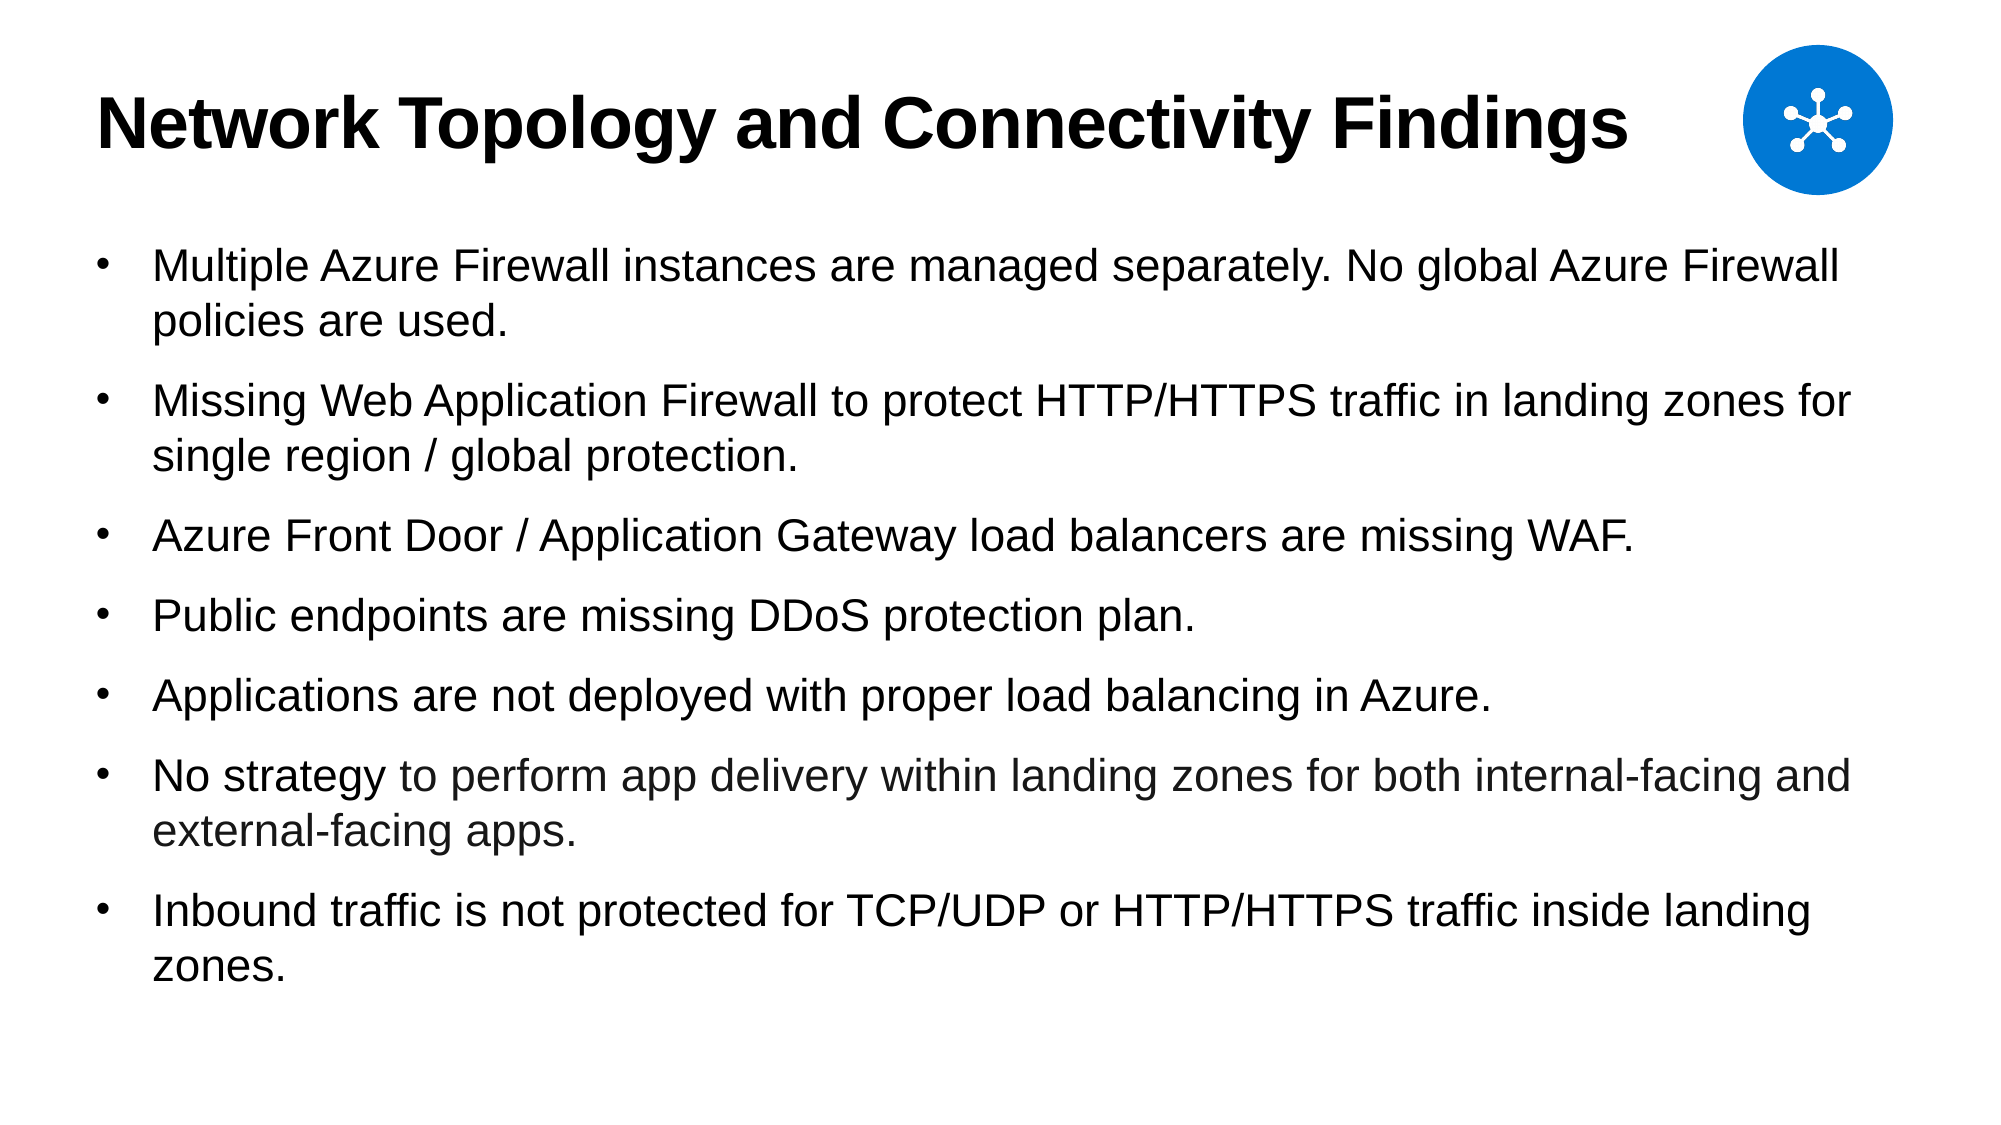

# Network Topology and Connectivity Findings
Multiple Azure Firewall instances are managed separately. No global Azure Firewall policies are used.
Missing Web Application Firewall to protect HTTP/HTTPS traffic in landing zones for single region / global protection.
Azure Front Door / Application Gateway load balancers are missing WAF.
Public endpoints are missing DDoS protection plan.
Applications are not deployed with proper load balancing in Azure.
No strategy to perform app delivery within landing zones for both internal-facing and external-facing apps.
Inbound traffic is not protected for TCP/UDP or HTTP/HTTPS traffic inside landing zones.